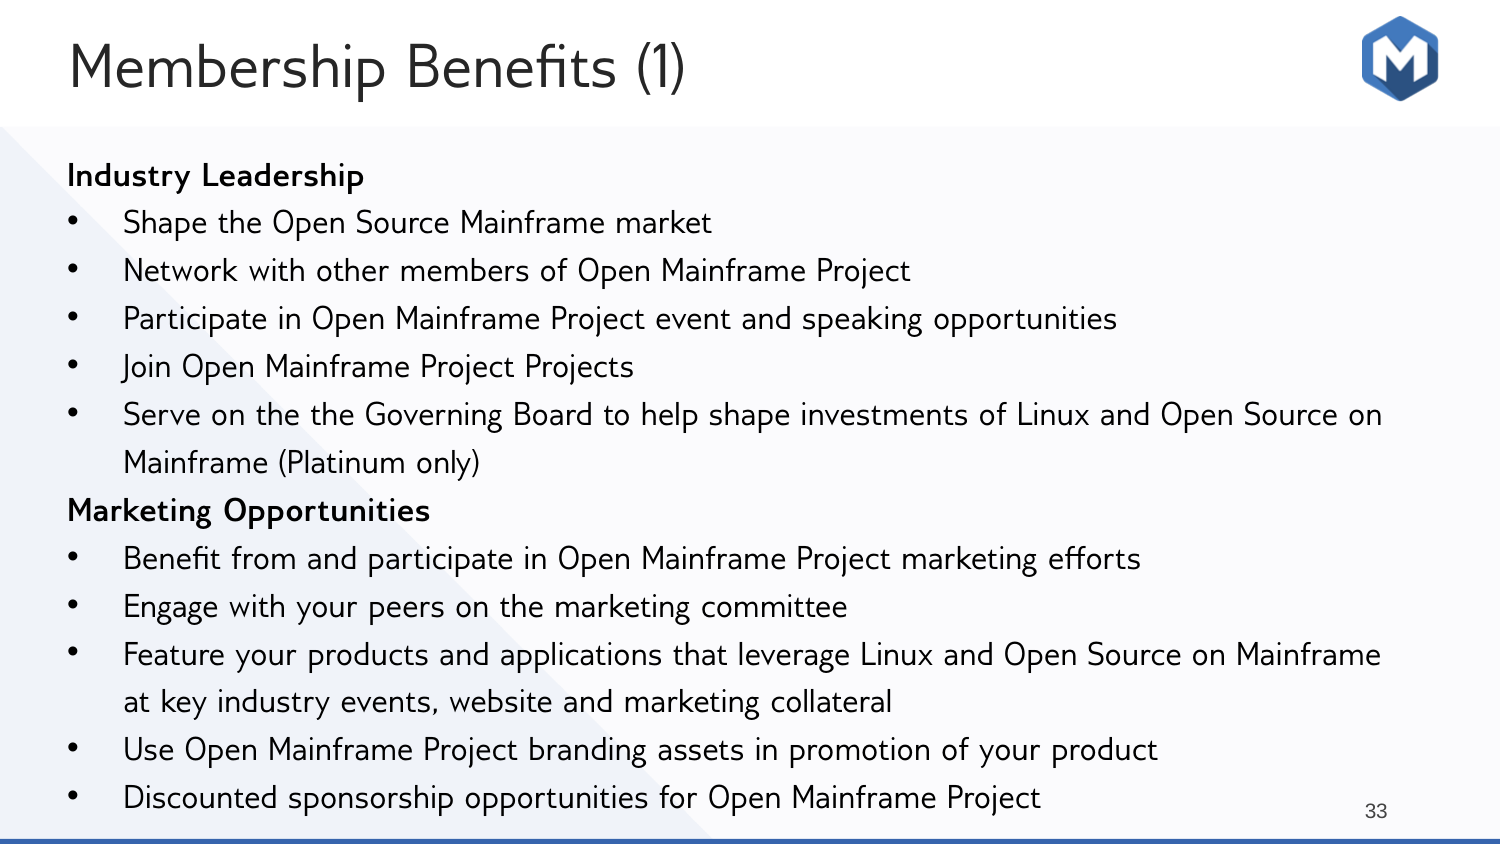

# Membership Benefits (1)
Industry Leadership
Shape the Open Source Mainframe market
Network with other members of Open Mainframe Project
Participate in Open Mainframe Project event and speaking opportunities
Join Open Mainframe Project Projects
Serve on the the Governing Board to help shape investments of Linux and Open Source on Mainframe (Platinum only)
Marketing Opportunities
Benefit from and participate in Open Mainframe Project marketing efforts
Engage with your peers on the marketing committee
Feature your products and applications that leverage Linux and Open Source on Mainframe at key industry events, website and marketing collateral
Use Open Mainframe Project branding assets in promotion of your product
Discounted sponsorship opportunities for Open Mainframe Project
33